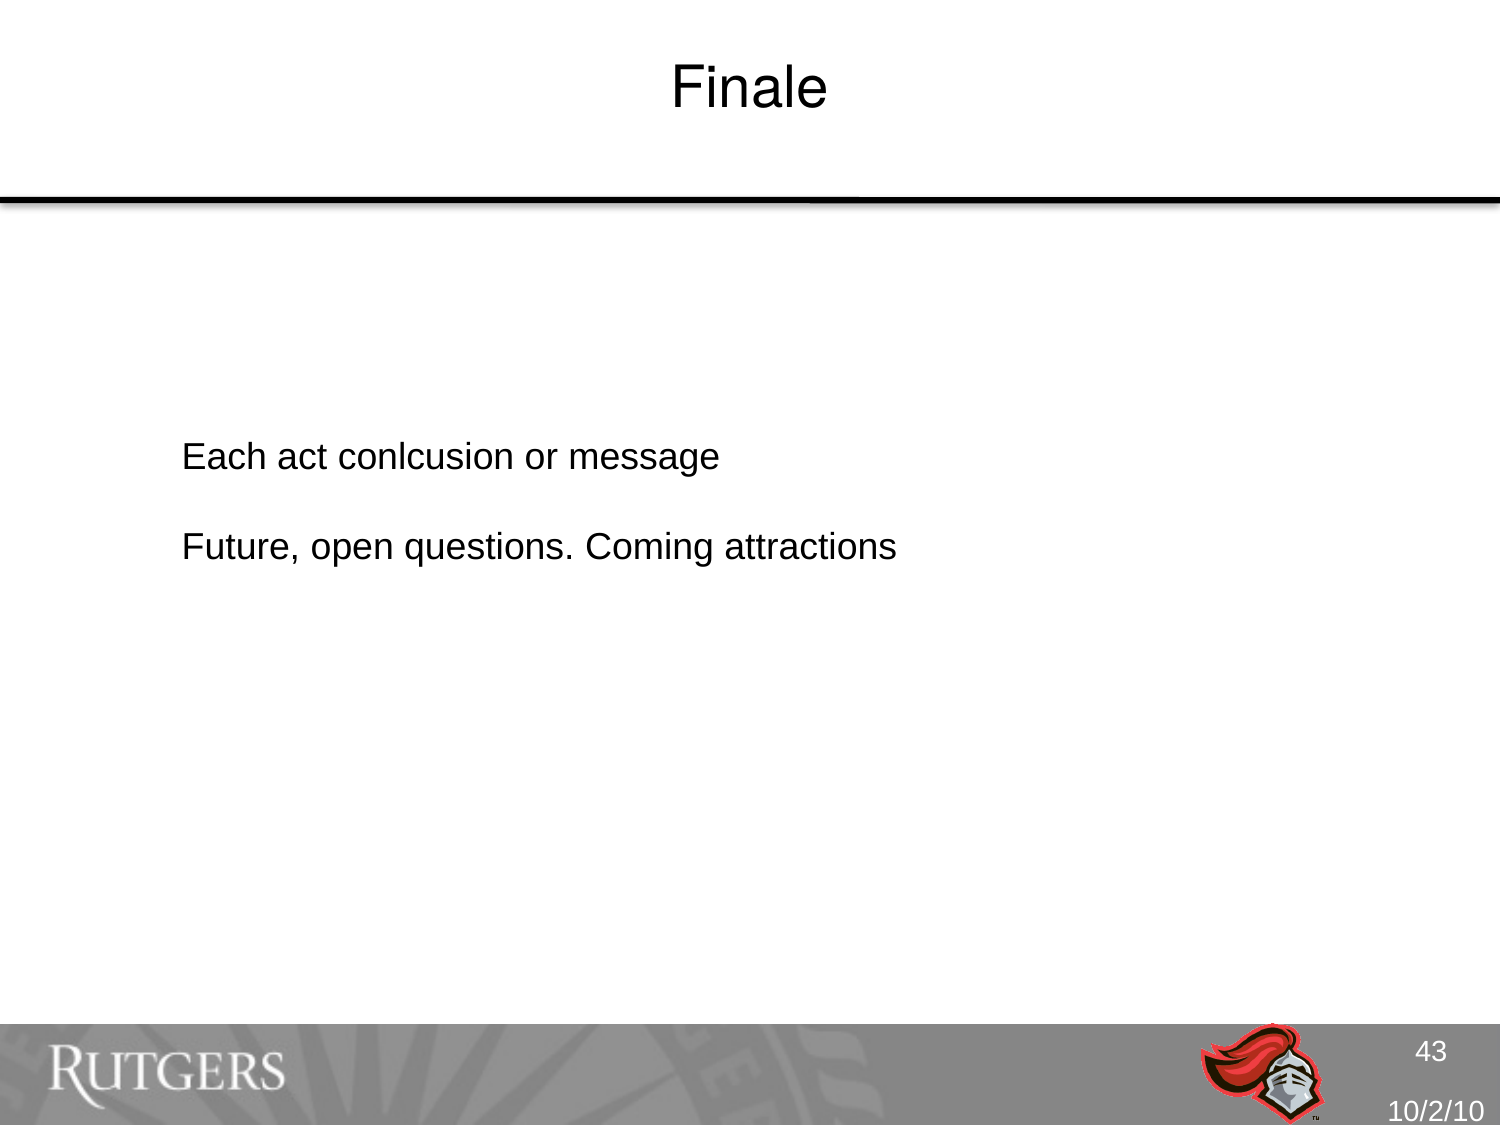

# Finale
Each act conlcusion or message

Future, open questions. Coming attractions

43
10/2/10